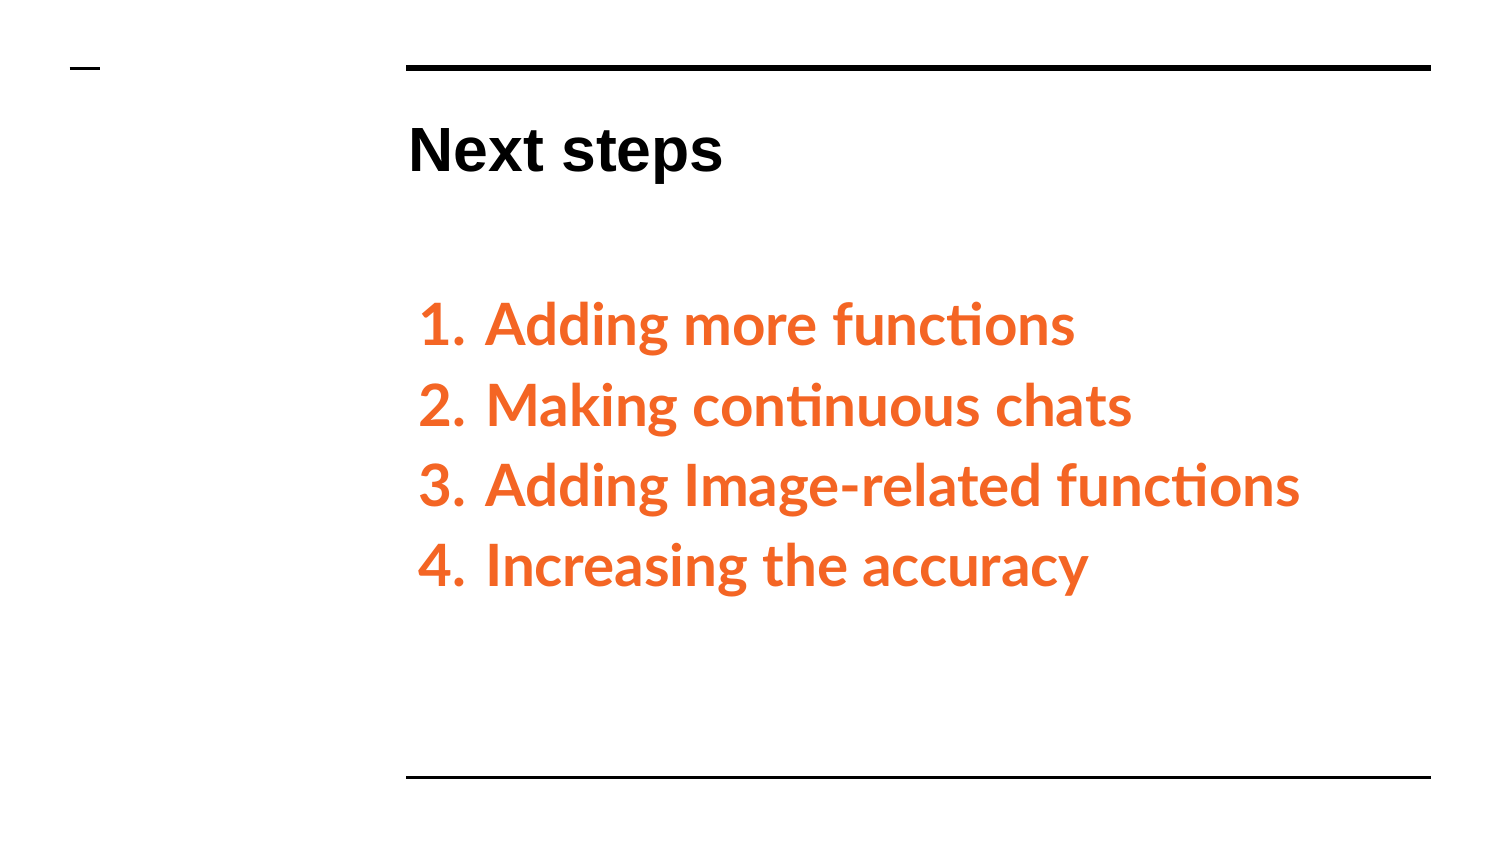

# Next steps
Adding more functions
Making continuous chats
Adding Image-related functions
Increasing the accuracy